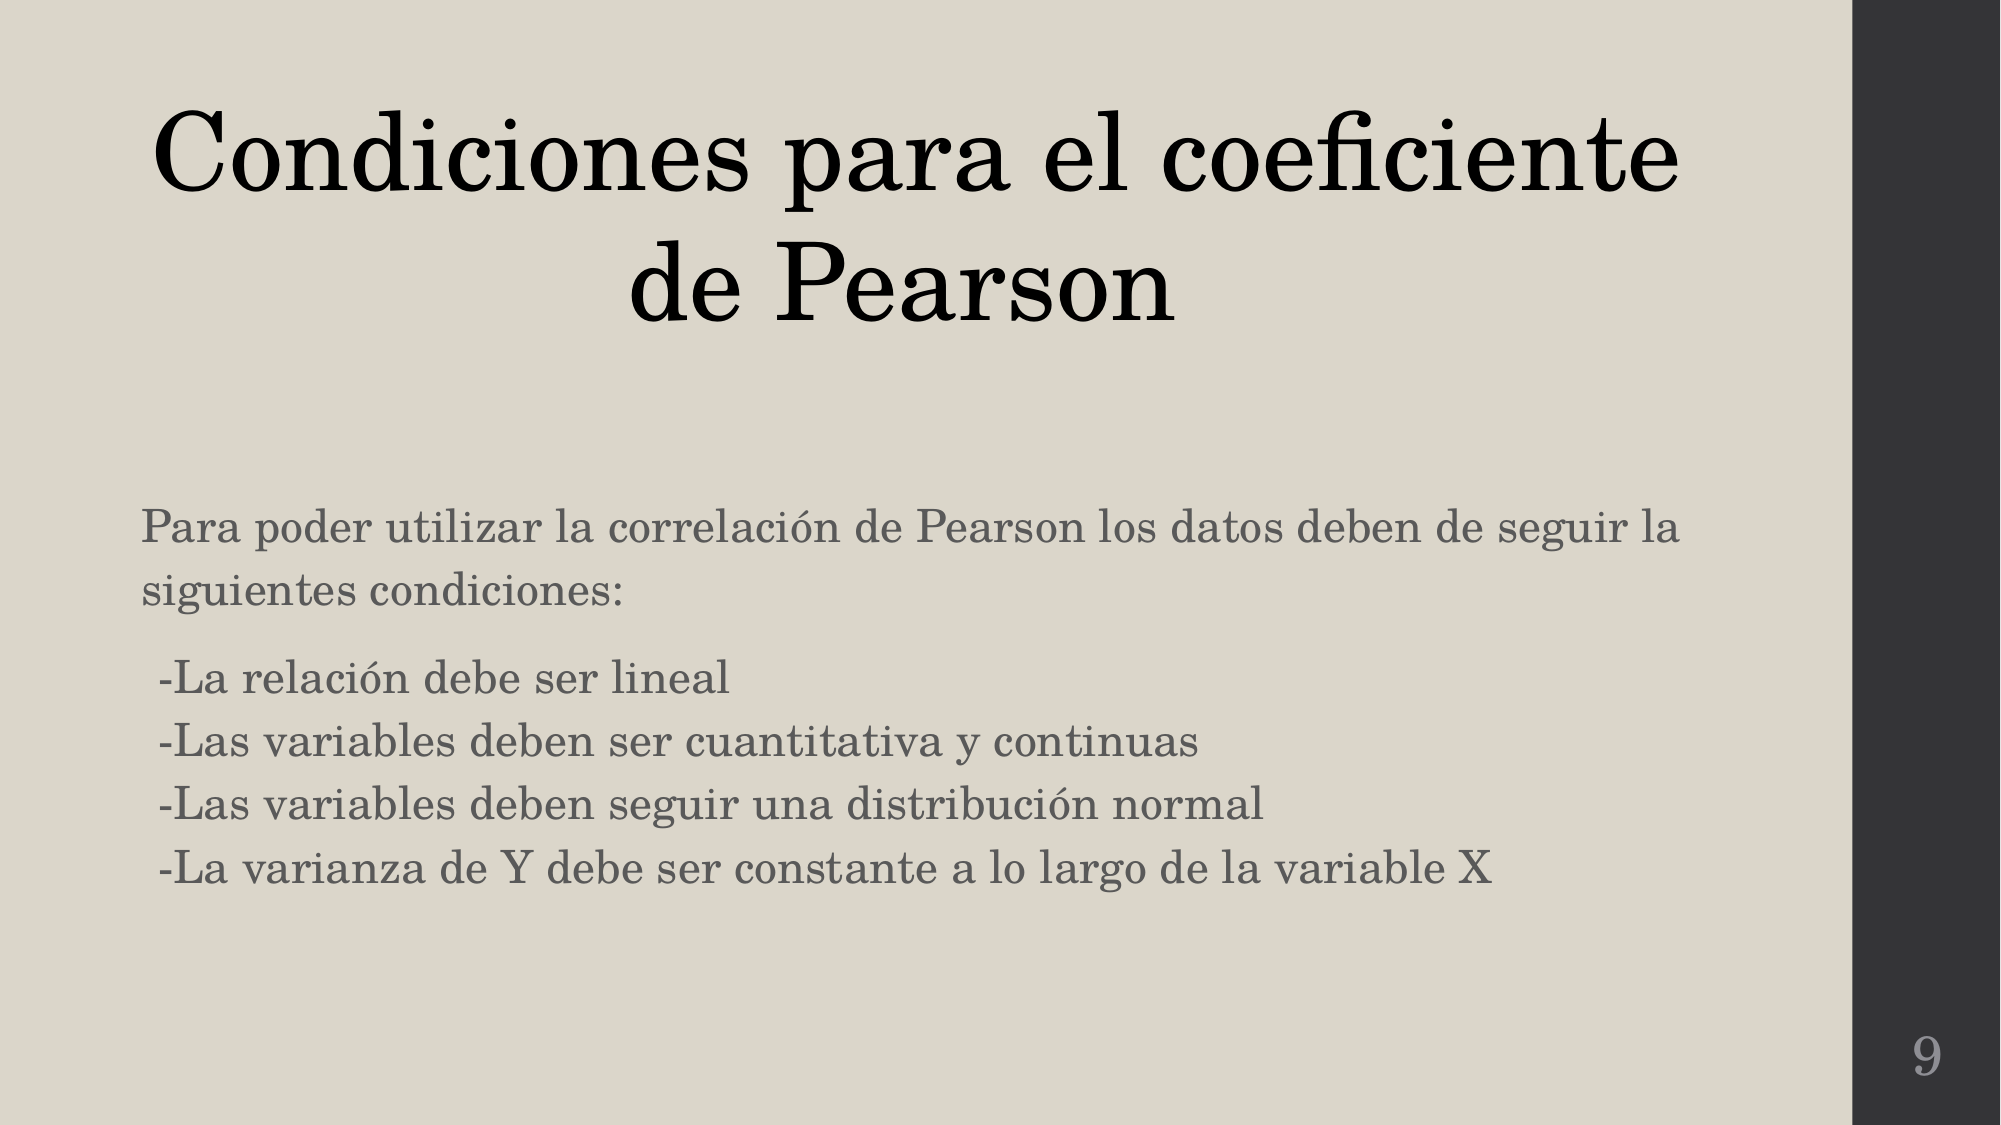

Condiciones para el coeficiente de Pearson
Para poder utilizar la correlación de Pearson los datos deben de seguir la siguientes condiciones:
-La relación debe ser lineal
-Las variables deben ser cuantitativa y continuas
-Las variables deben seguir una distribución normal
-La varianza de Y debe ser constante a lo largo de la variable X
9